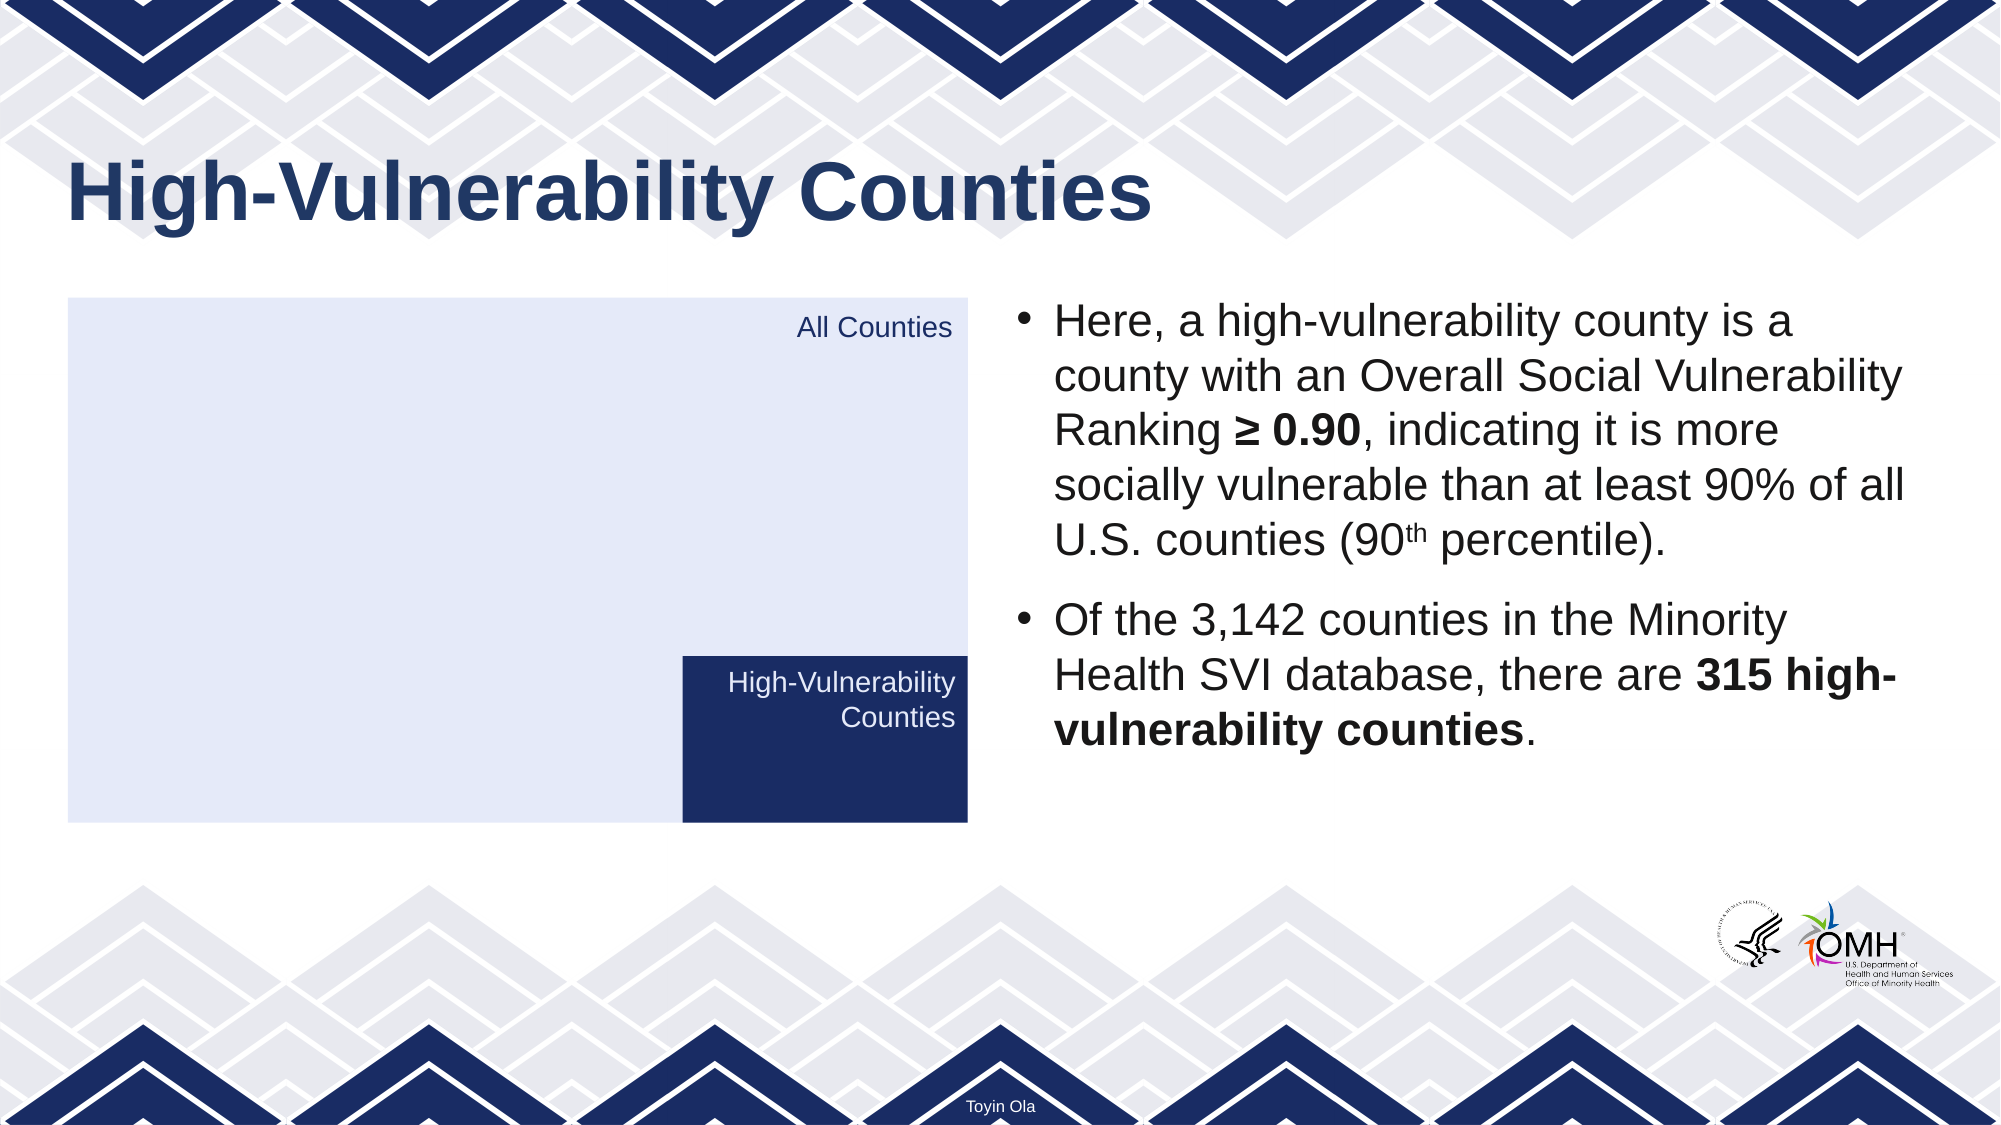

# High-Vulnerability Counties
Here, a high-vulnerability county is a county with an Overall Social Vulnerability Ranking ≥ 0.90, indicating it is more socially vulnerable than at least 90% of all U.S. counties (90th percentile).

Of the 3,142 counties in the Minority Health SVI database, there are 315 high-vulnerability counties.

All Counties

High-Vulnerability Counties

Toyin Ola